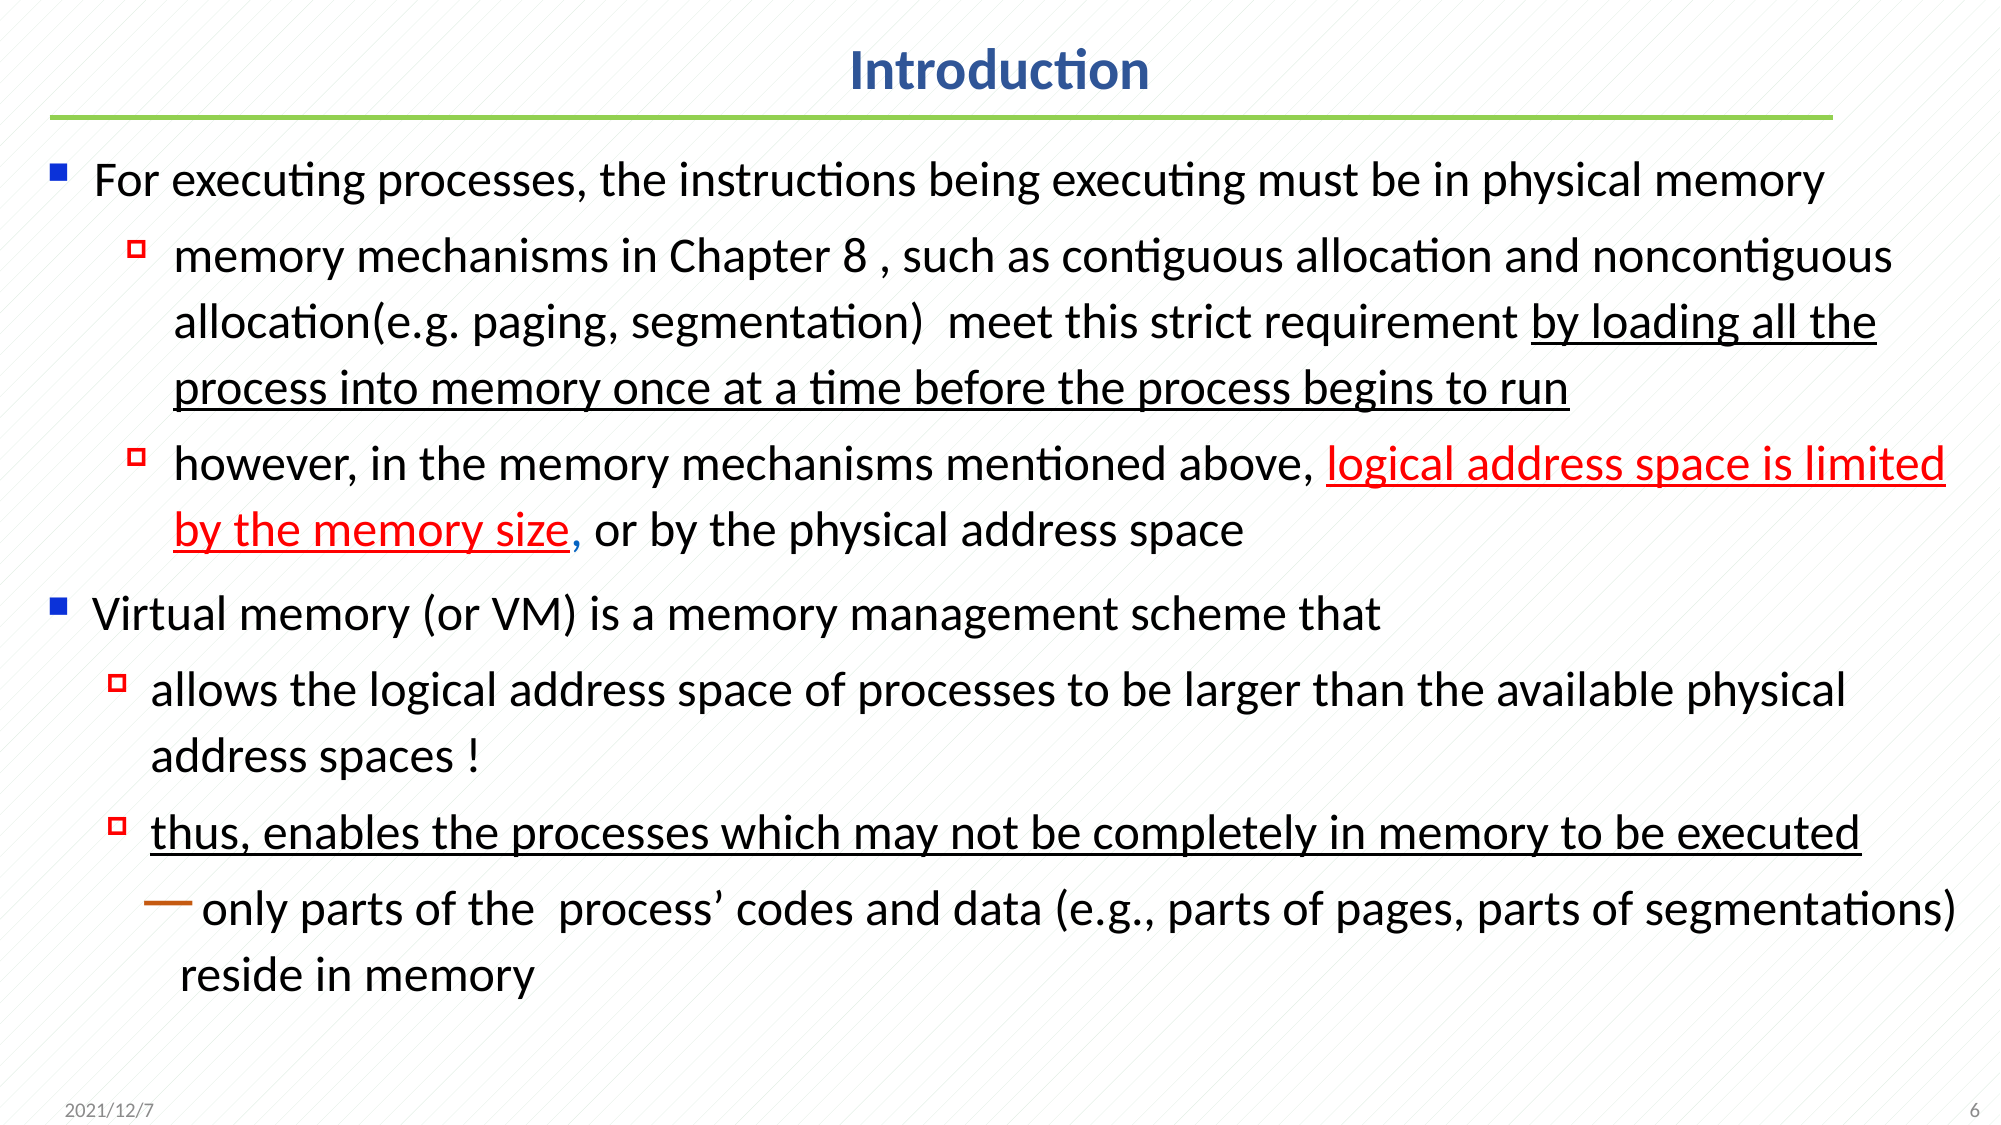

# Introduction
For executing processes, the instructions being executing must be in physical memory
memory mechanisms in Chapter 8 , such as contiguous allocation and noncontiguous allocation(e.g. paging, segmentation)  meet this strict requirement by loading all the process into memory once at a time before the process begins to run
however, in the memory mechanisms mentioned above, logical address space is limited by the memory size, or by the physical address space
Virtual memory (or VM) is a memory management scheme that
allows the logical address space of processes to be larger than the available physical address spaces !
thus, enables the processes which may not be completely in memory to be executed
only parts of the  process’ codes and data (e.g., parts of pages, parts of segmentations) reside in memory

6
2021/12/7